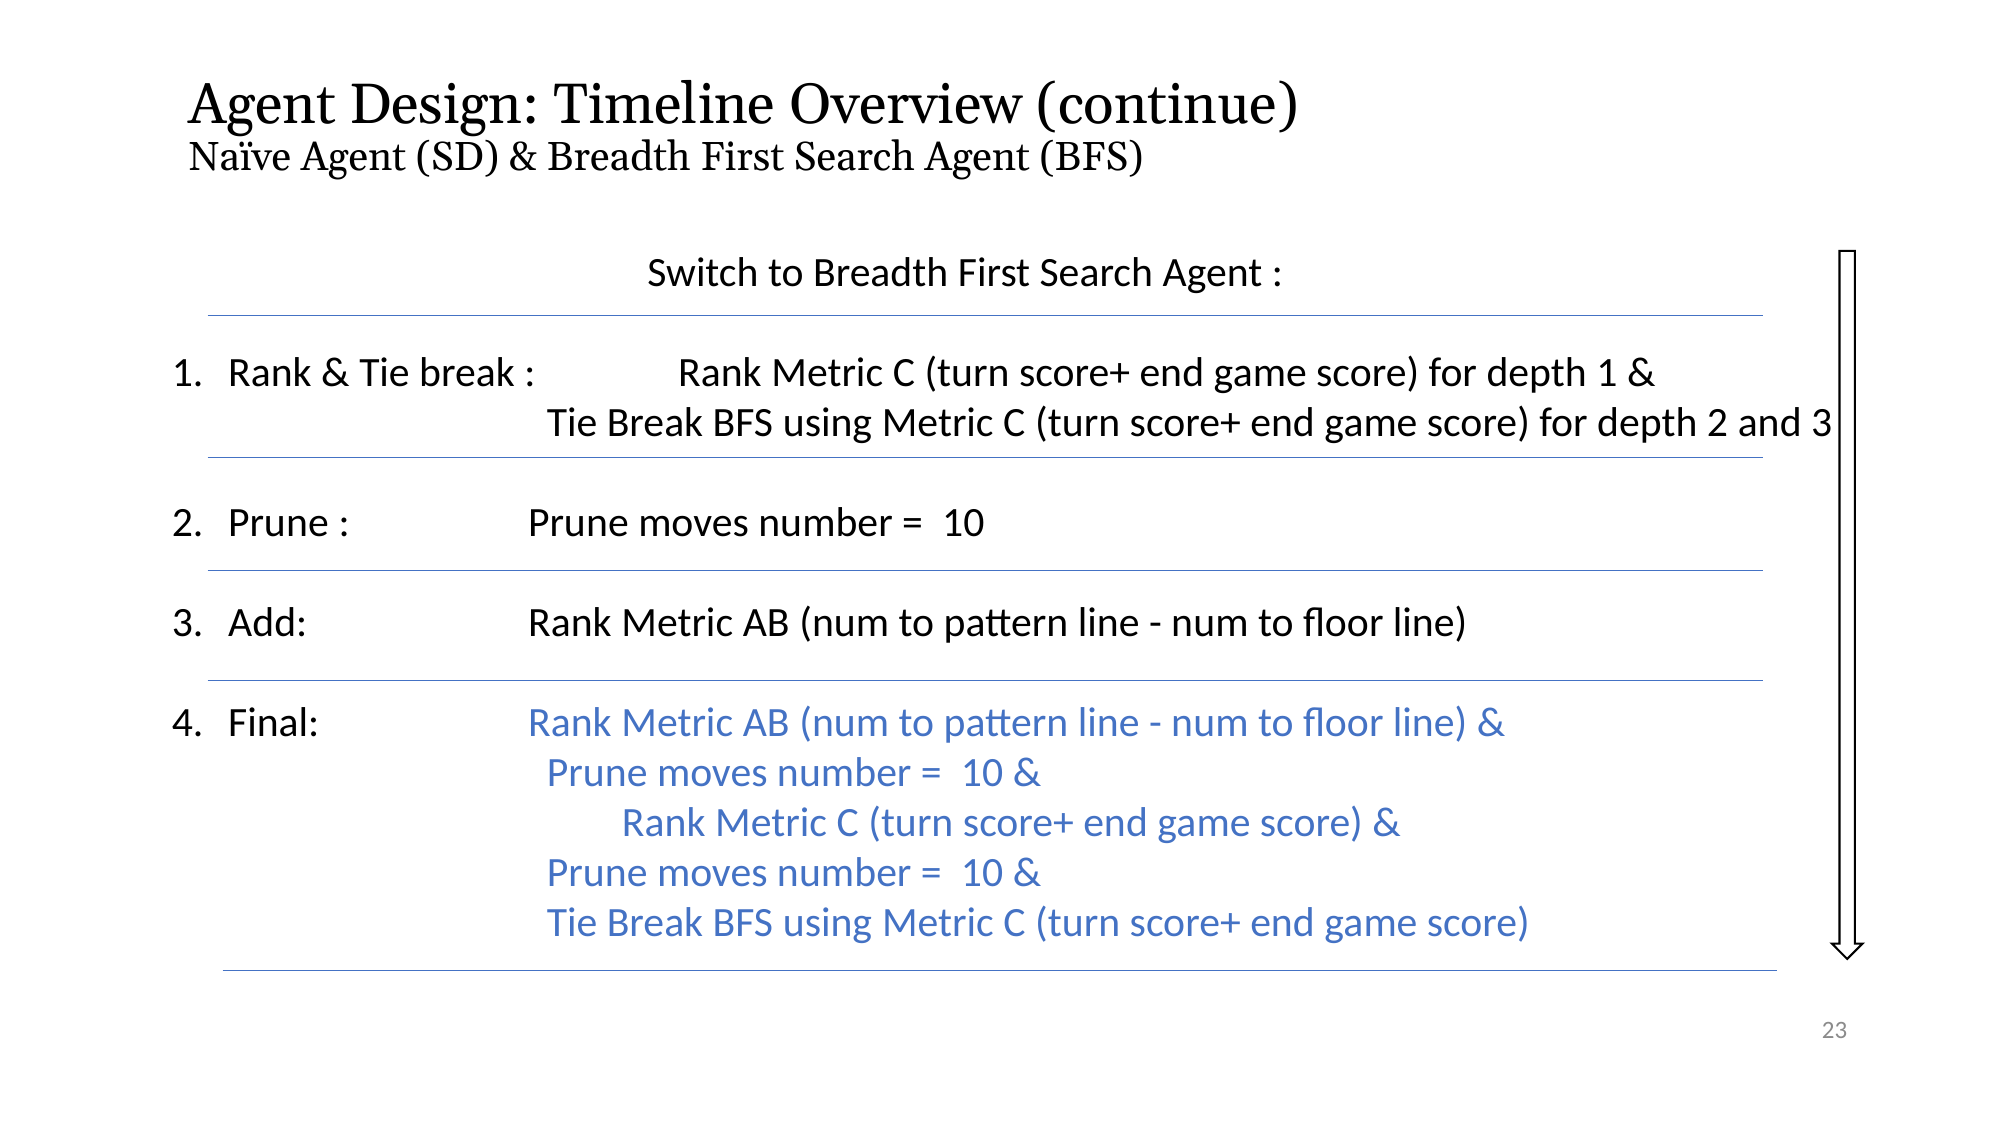

# Agent Design: Timeline Overview (continue) Naïve Agent (SD) & Breadth First Search Agent (BFS)
Switch to Breadth First Search Agent :

Rank & Tie break :	Rank Metric C (turn score+ end game score) for depth 1 &
		Tie Break BFS using Metric C (turn score+ end game score) for depth 2 and 3

Prune : 		Prune moves number =  10

Add: 		Rank Metric AB (num to pattern line - num to floor line)

Final:		Rank Metric AB (num to pattern line - num to floor line) &
		Prune moves number =  10 &
	Rank Metric C (turn score+ end game score) &
Prune moves number =  10 &
		Tie Break BFS using Metric C (turn score+ end game score)

23